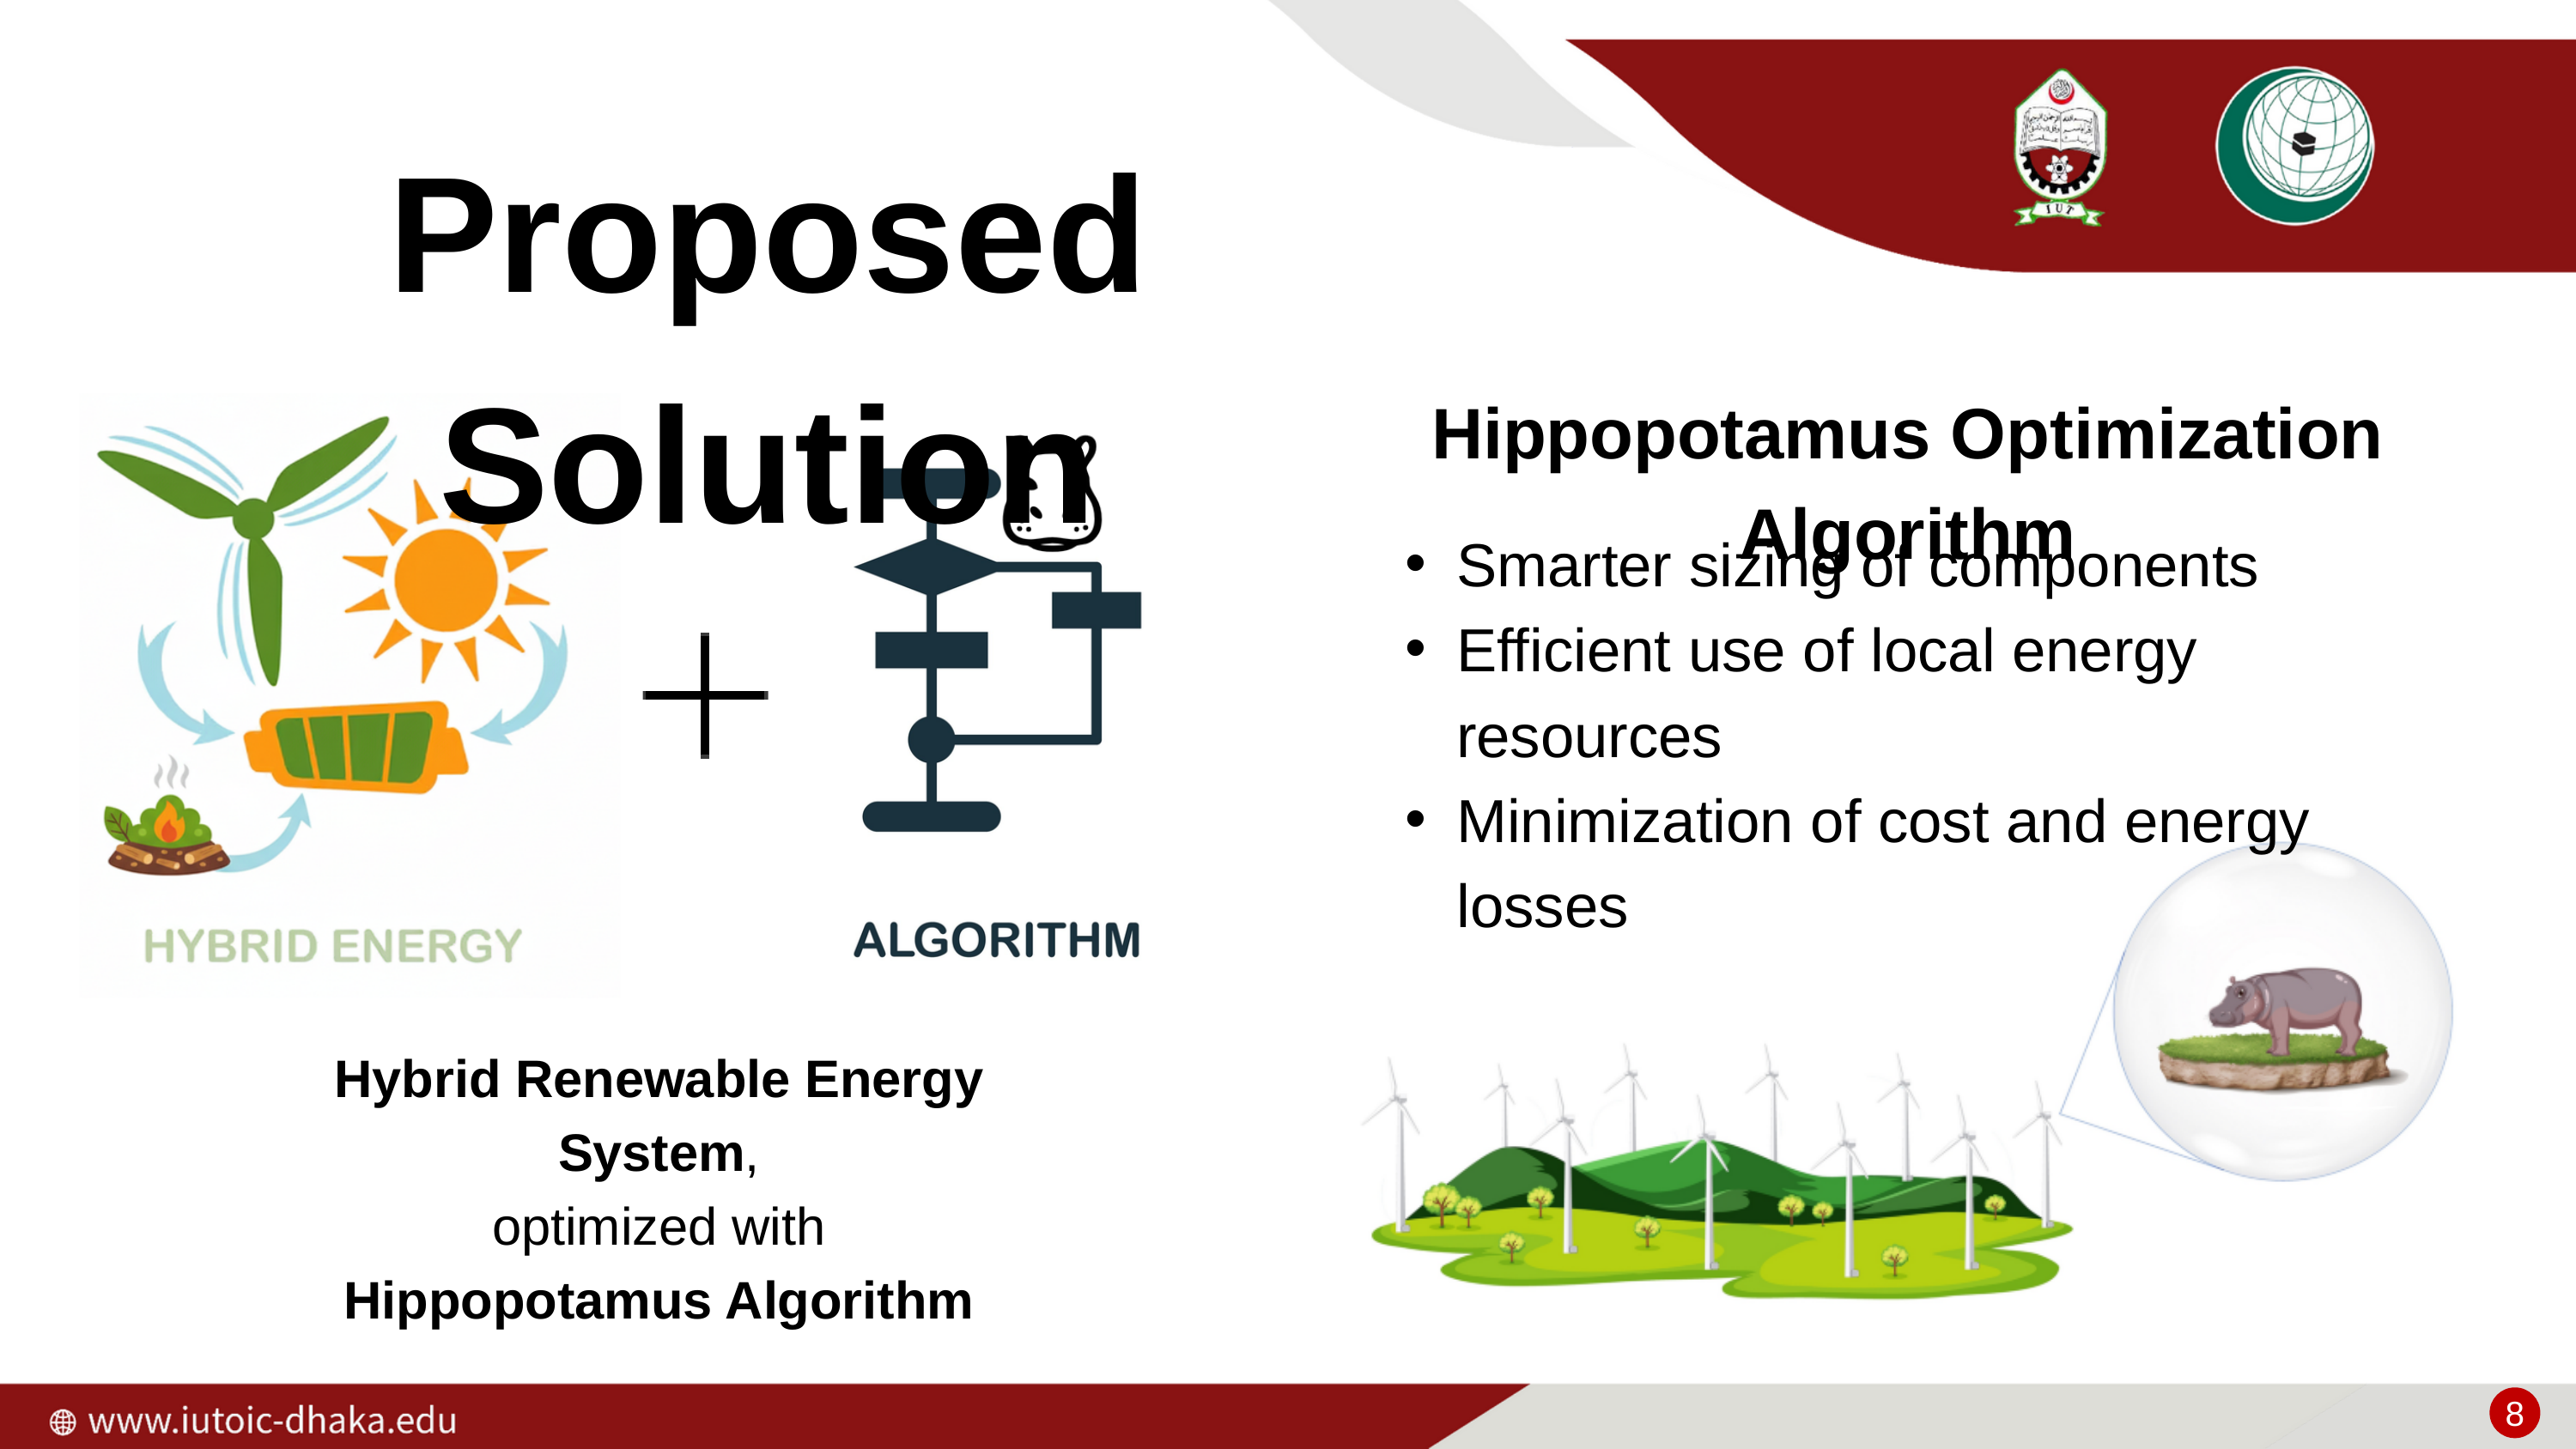

Proposed Solution
Hippopotamus Optimization Algorithm

Smarter sizing of components
Efficient use of local energy resources
Minimization of cost and energy losses

Hybrid Renewable Energy System,
optimized with
Hippopotamus Algorithm
8